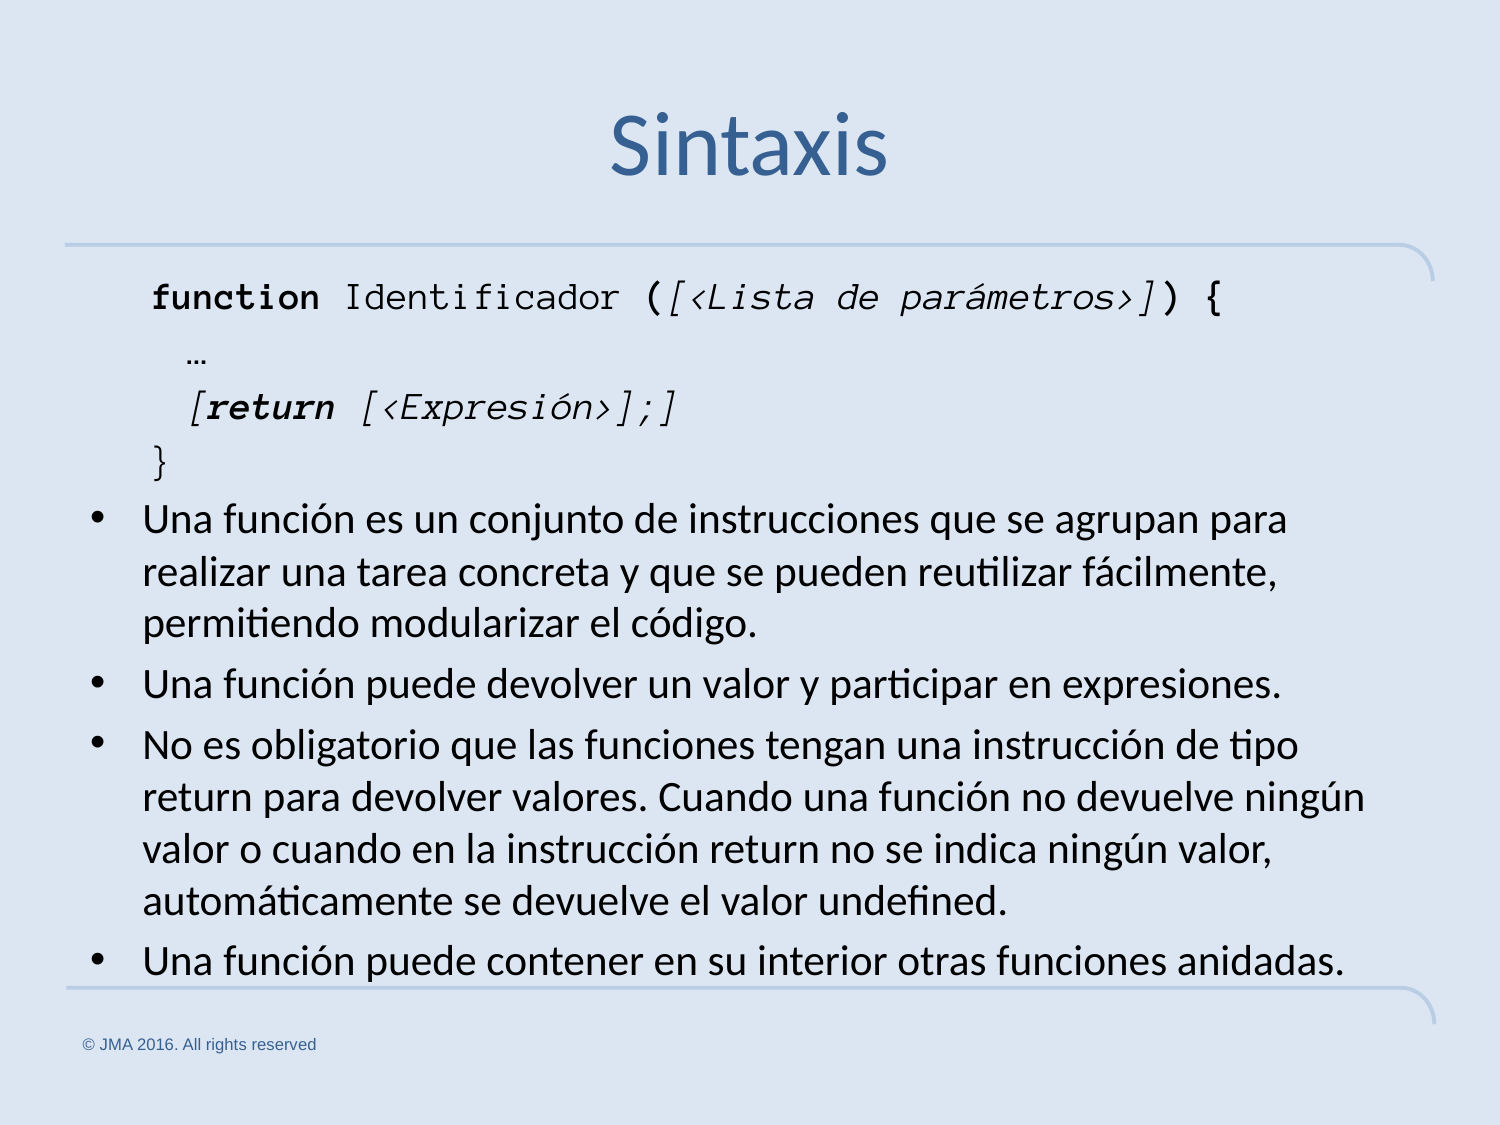

# Sintaxis
function Identificador ([<Lista de parámetros>]) {
	…
 	[return [<Expresión>];]
}
Una función es un conjunto de instrucciones que se agrupan para realizar una tarea concreta y que se pueden reutilizar fácilmente, permitiendo modularizar el código.
Una función puede devolver un valor y participar en expresiones.
No es obligatorio que las funciones tengan una instrucción de tipo return para devolver valores. Cuando una función no devuelve ningún valor o cuando en la instrucción return no se indica ningún valor, automáticamente se devuelve el valor undefined.
Una función puede contener en su interior otras funciones anidadas.